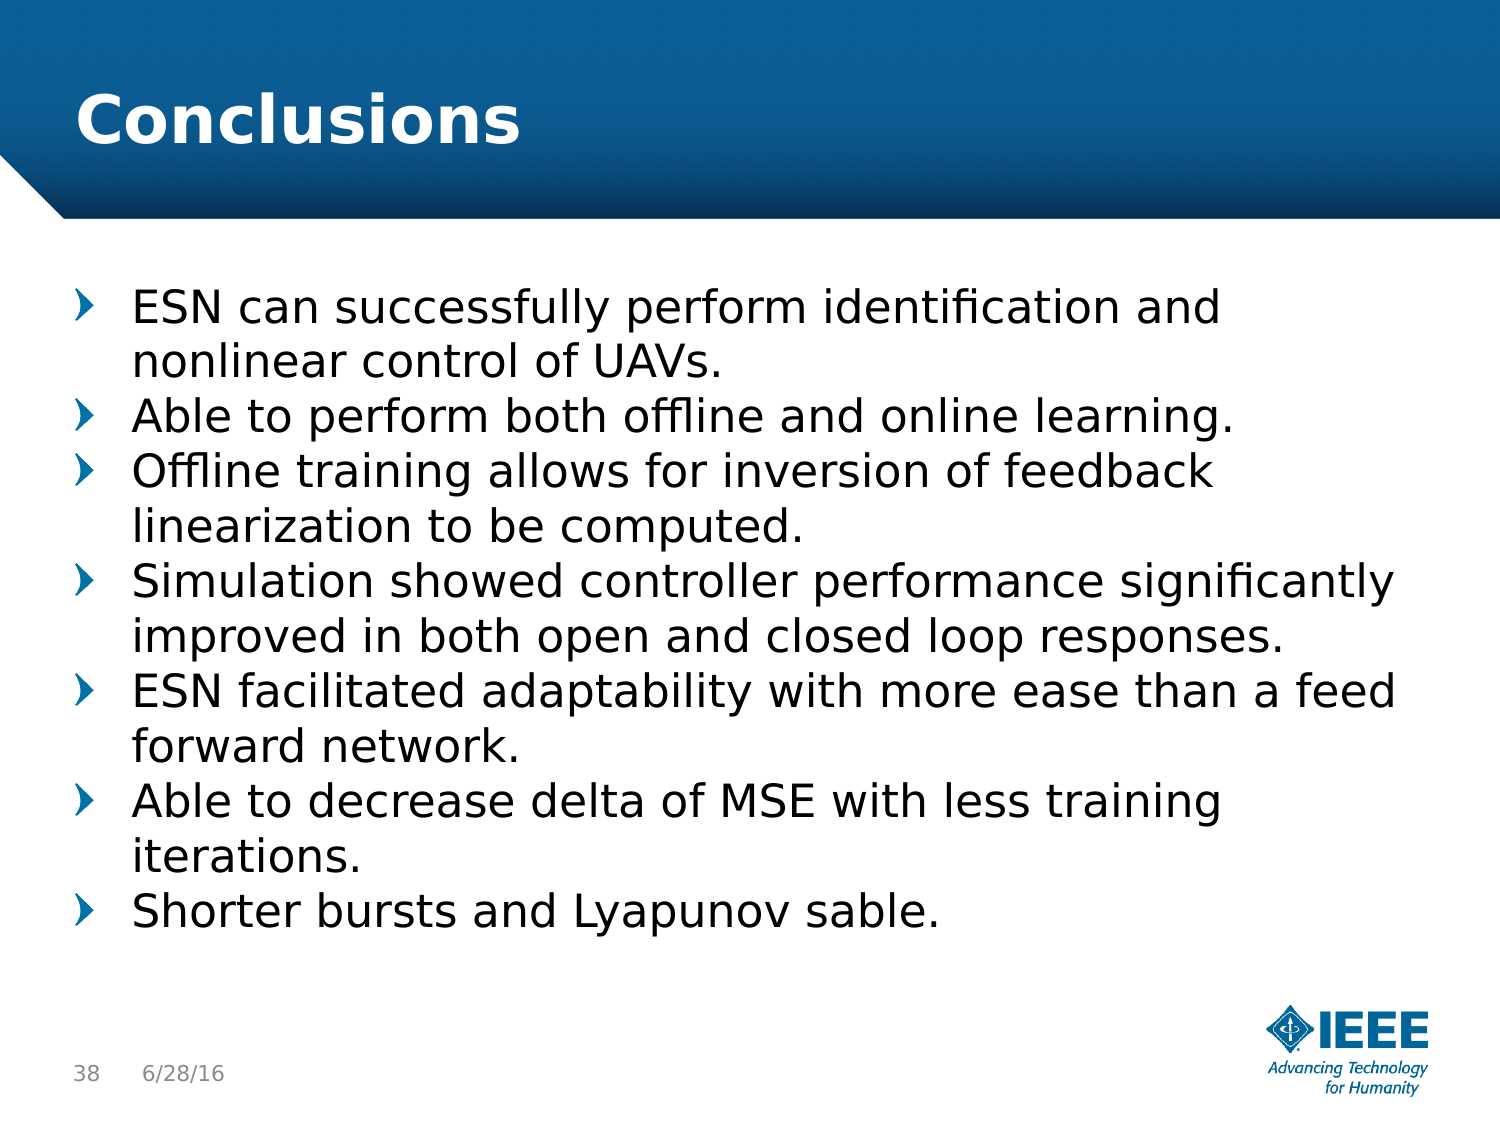

Conclusions
ESN can successfully perform identification and nonlinear control of UAVs.
Able to perform both offline and online learning.
Offline training allows for inversion of feedback linearization to be computed.
Simulation showed controller performance significantly improved in both open and closed loop responses.
ESN facilitated adaptability with more ease than a feed forward network.
Able to decrease delta of MSE with less training iterations.
Shorter bursts and Lyapunov sable.

38
6/28/16